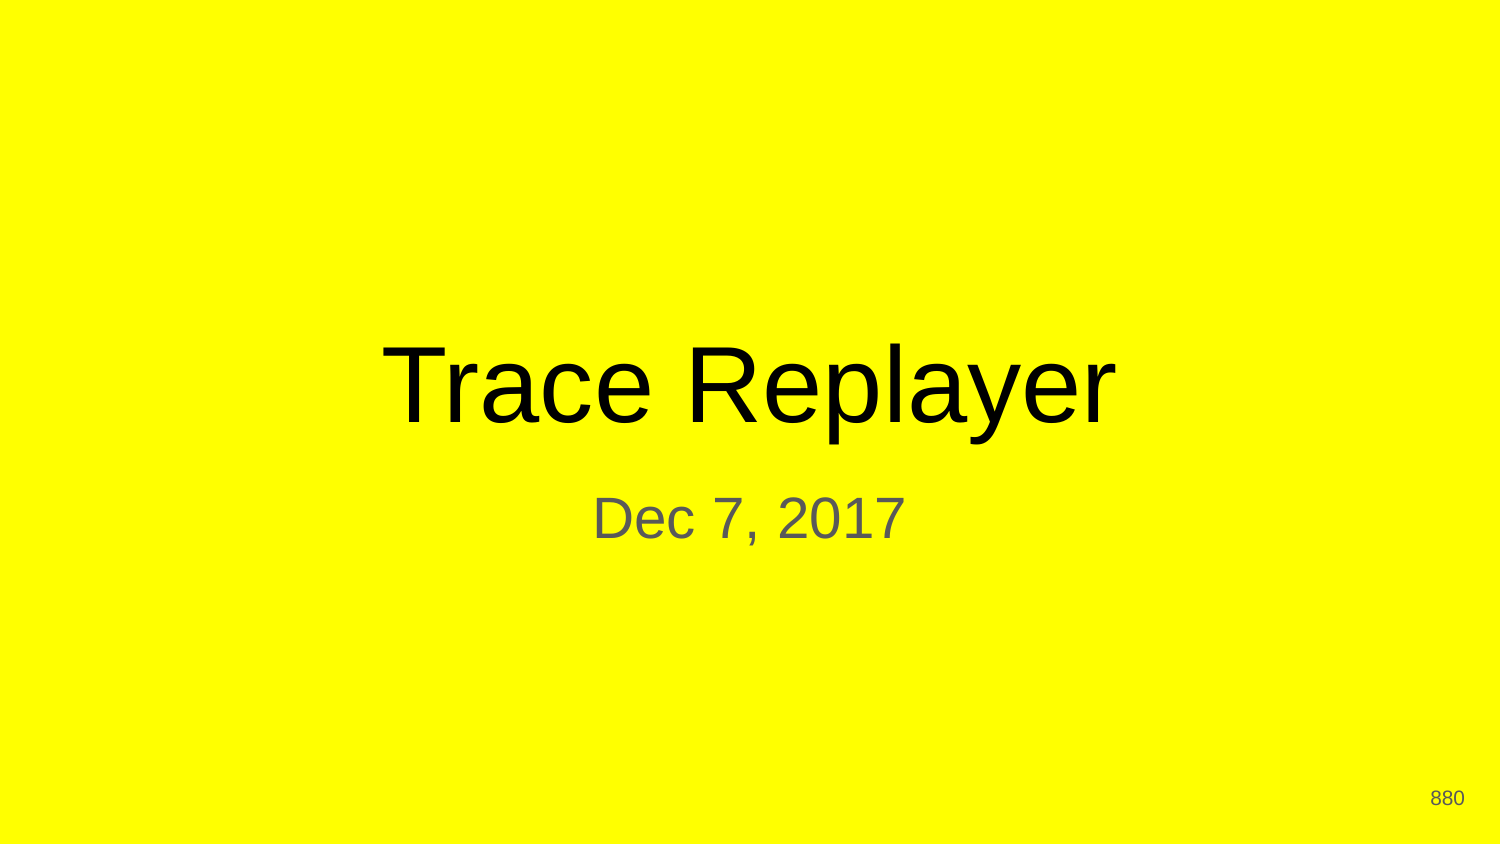

# Trace Replayer
Dec 7, 2017
880